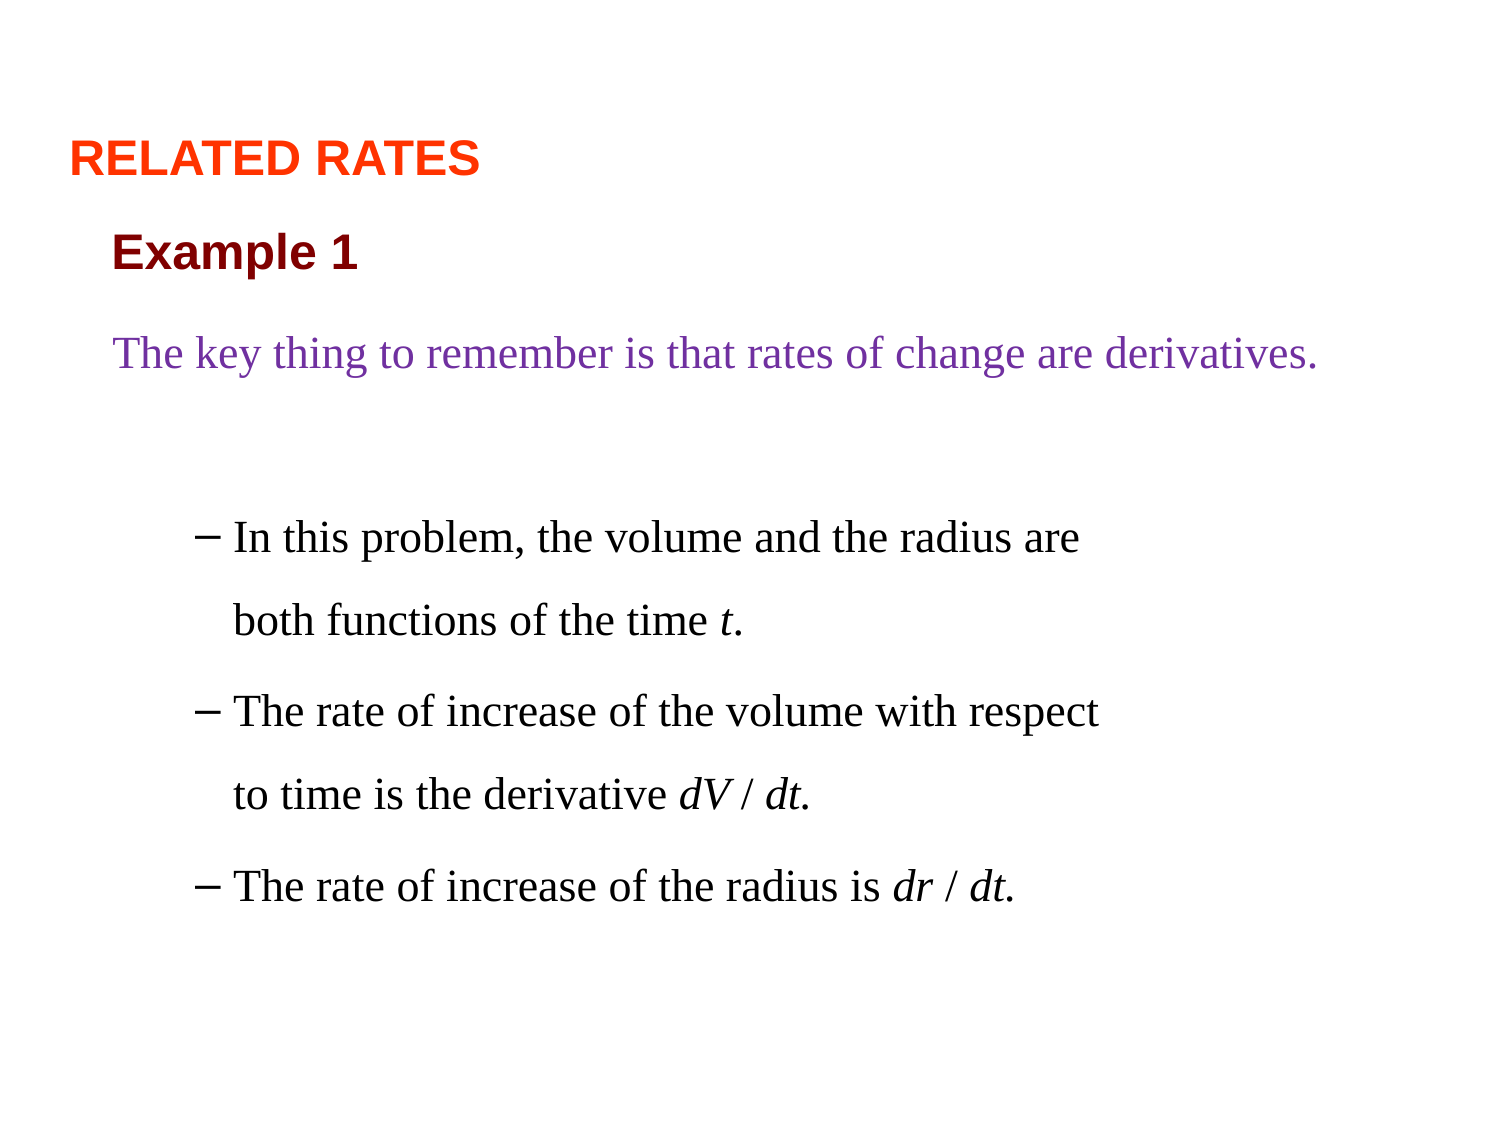

RELATED RATES
Example 1
The key thing to remember is that rates of change are derivatives.

In this problem, the volume and the radius are
both functions of the time t.
The rate of increase of the volume with respect
to time is the derivative dV / dt.
The rate of increase of the radius is dr / dt.